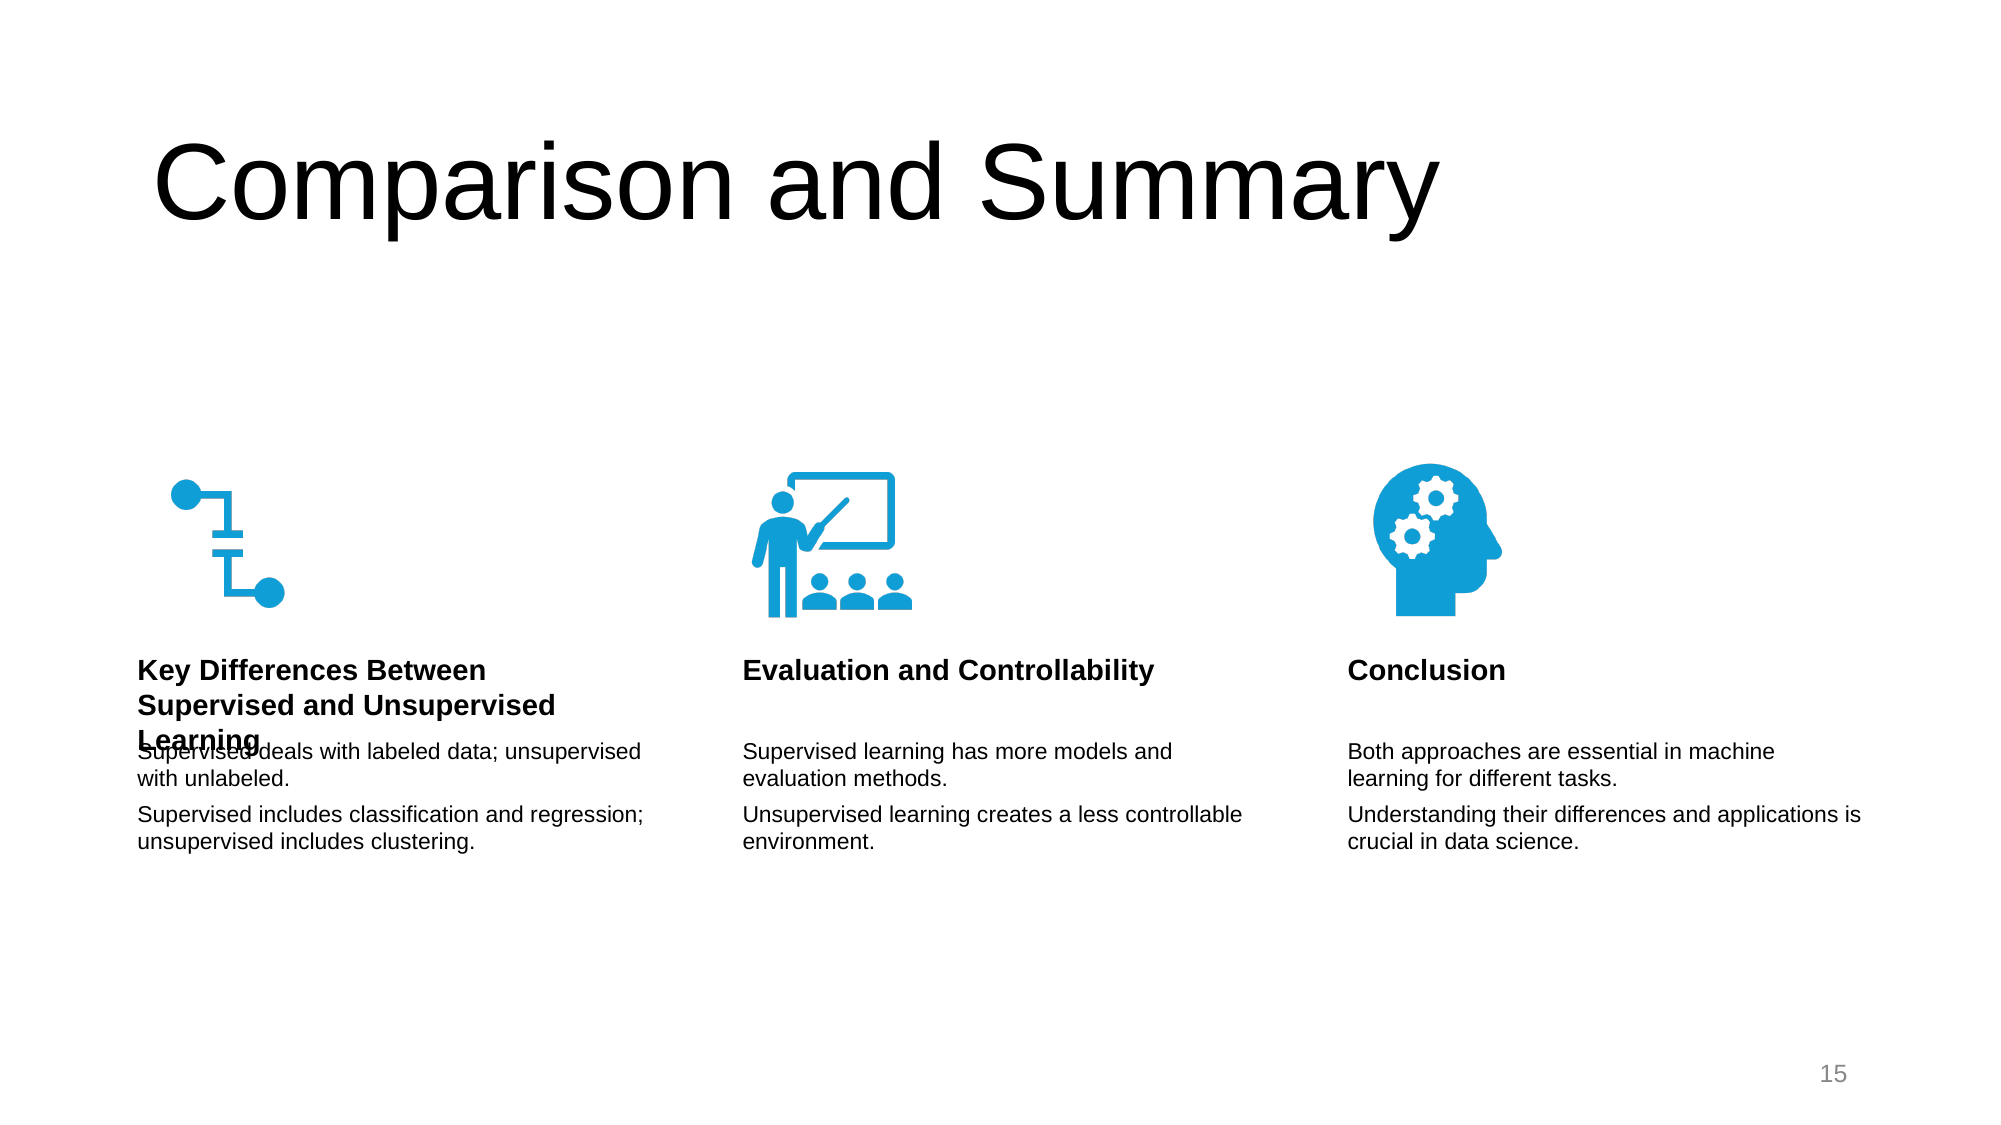

Comparison and Summary

Key Differences Between Supervised and Unsupervised Learning

Evaluation and Controllability

Conclusion

Supervised deals with labeled data; unsupervised with unlabeled.
Supervised includes classification and regression; unsupervised includes clustering.

Supervised learning has more models and evaluation methods.
Unsupervised learning creates a less controllable environment.

Both approaches are essential in machine learning for different tasks.
Understanding their differences and applications is crucial in data science.
15